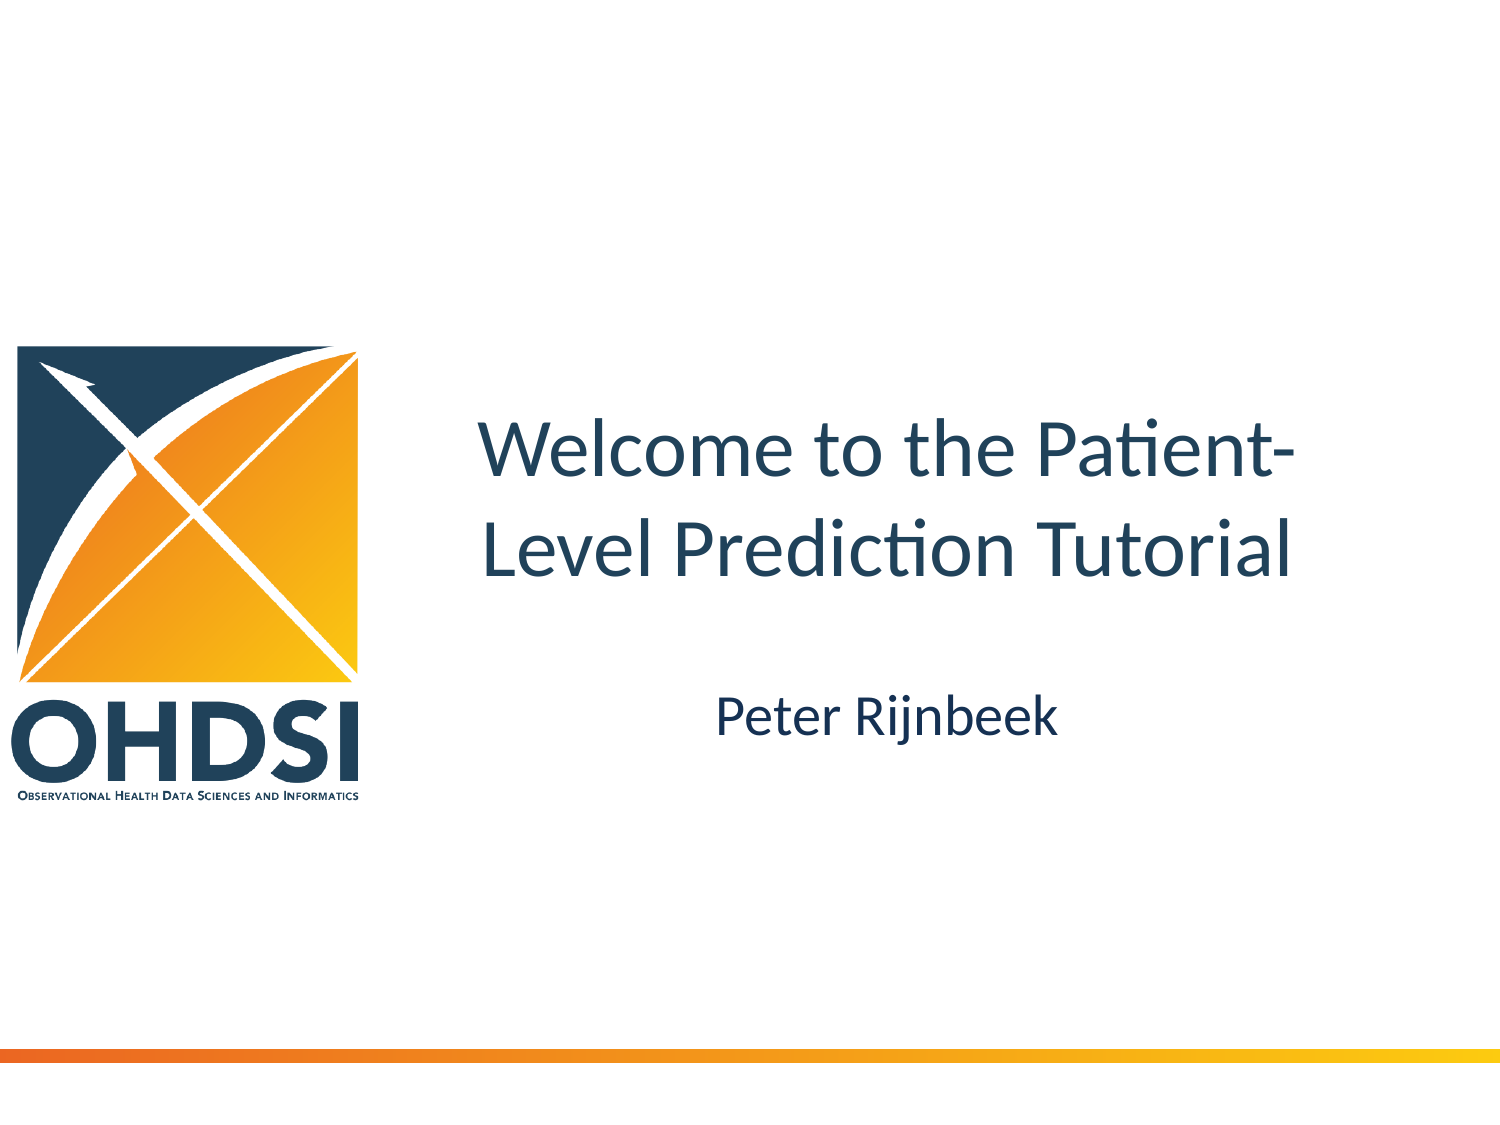

# Welcome to the Patient-Level Prediction Tutorial
Peter Rijnbeek